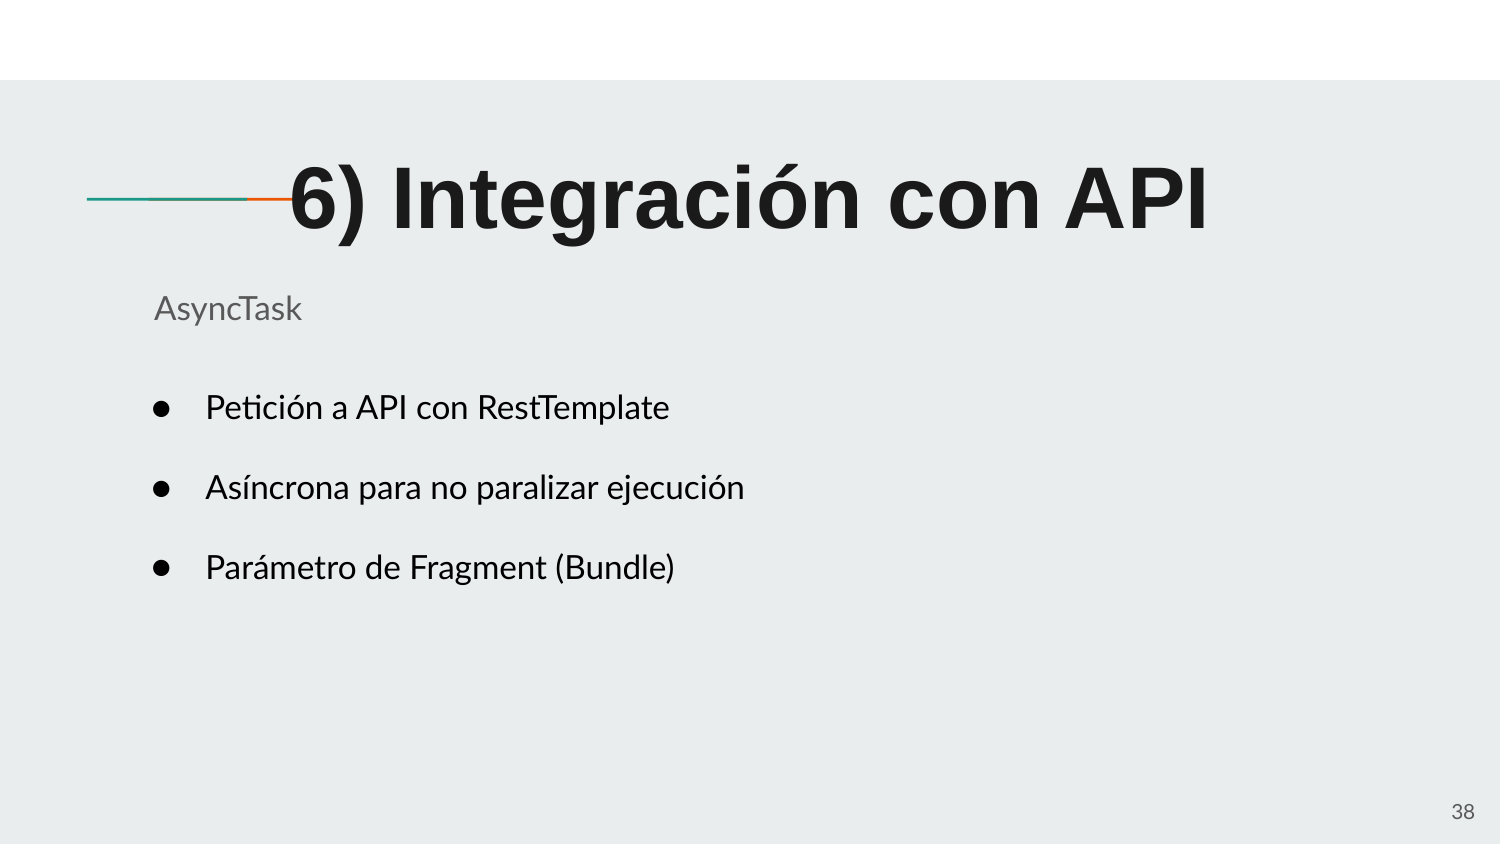

# 6) Integración con API
AsyncTask
Petición a API con RestTemplate

Asíncrona para no paralizar ejecución

Parámetro de Fragment (Bundle)
38